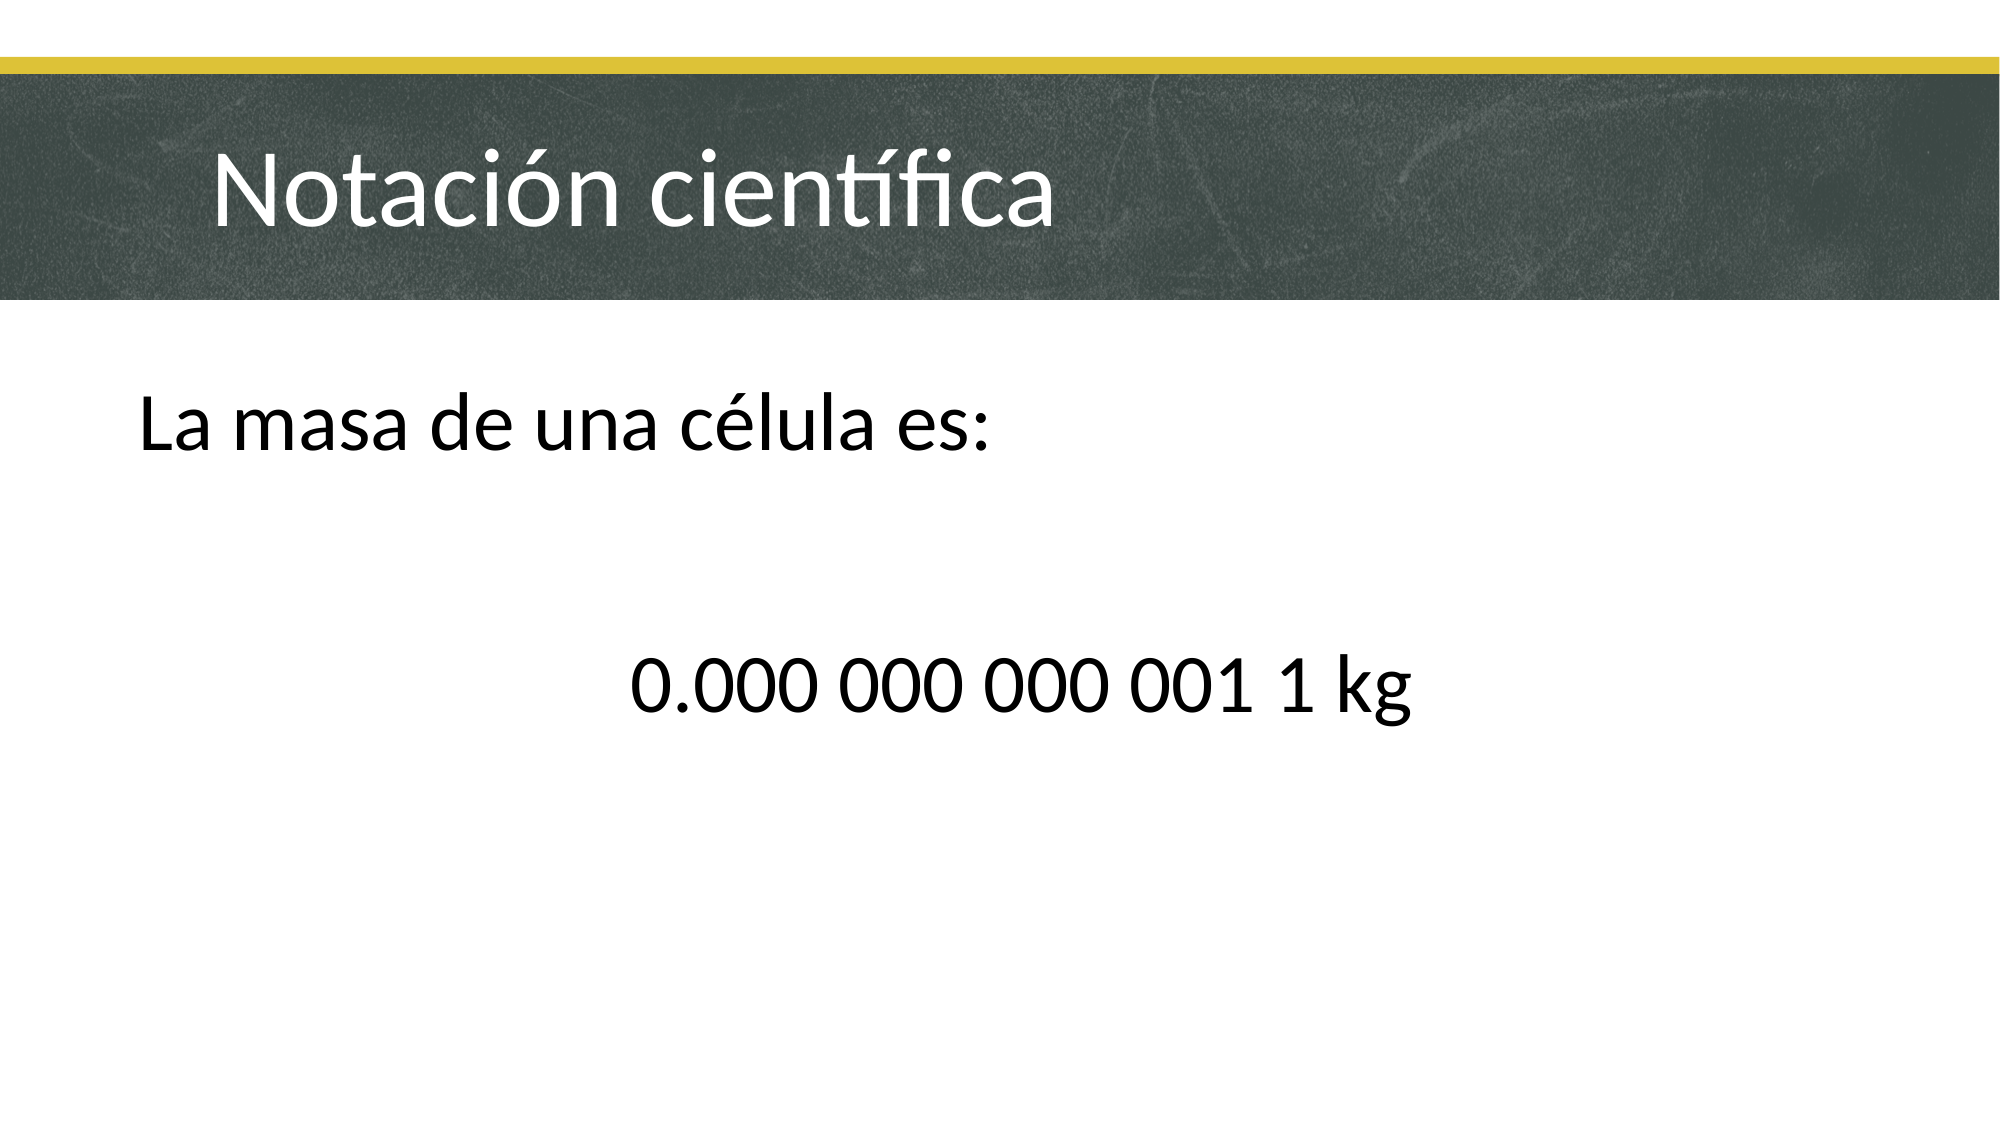

Notación científica
La masa de una célula es:

0.000 000 000 001 1 kg